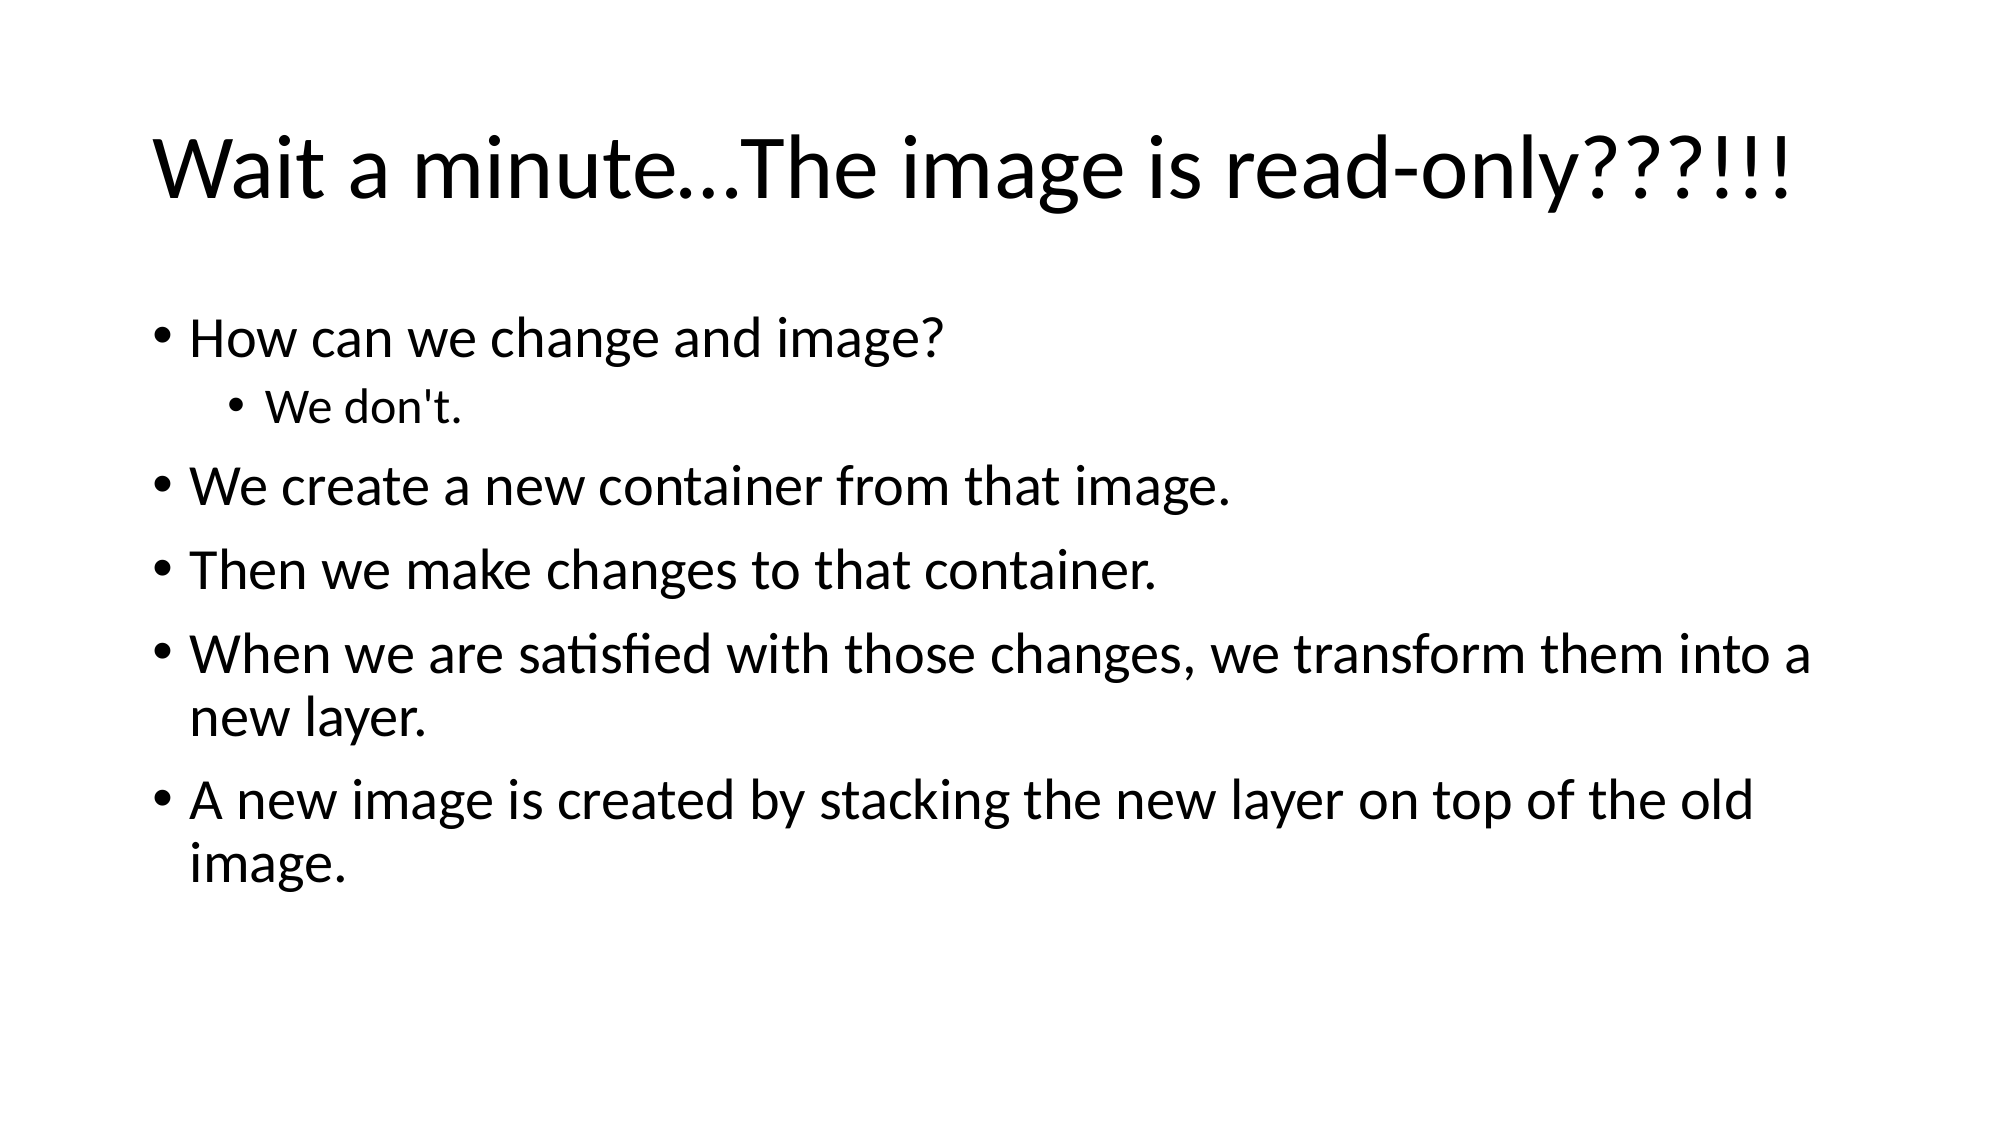

# Wait a minute…The image is read-only???!!!
How can we change and image?
We don't.
We create a new container from that image.
Then we make changes to that container.
When we are satisfied with those changes, we transform them into a new layer.
A new image is created by stacking the new layer on top of the old image.